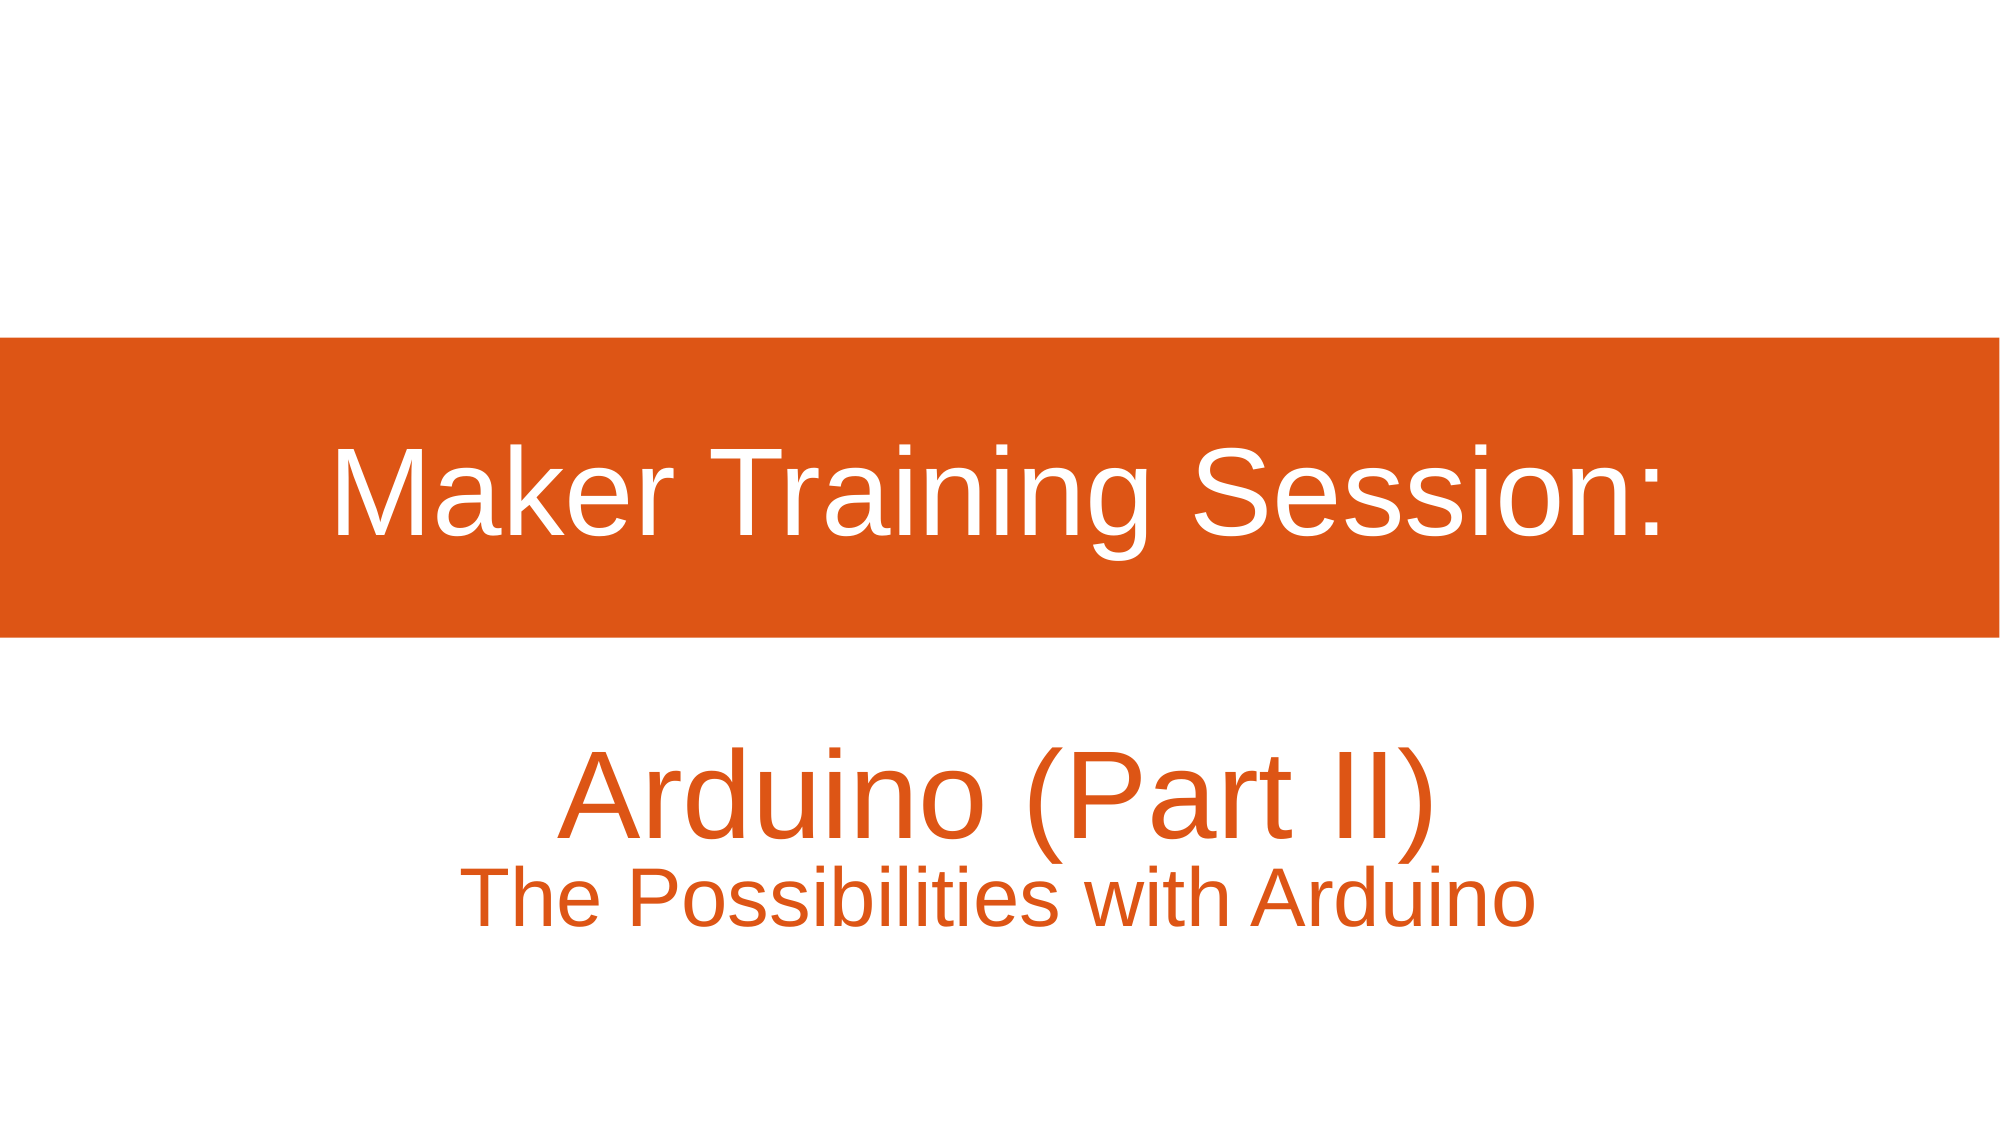

# Maker Training Session:
Arduino (Part II)
The Possibilities with Arduino